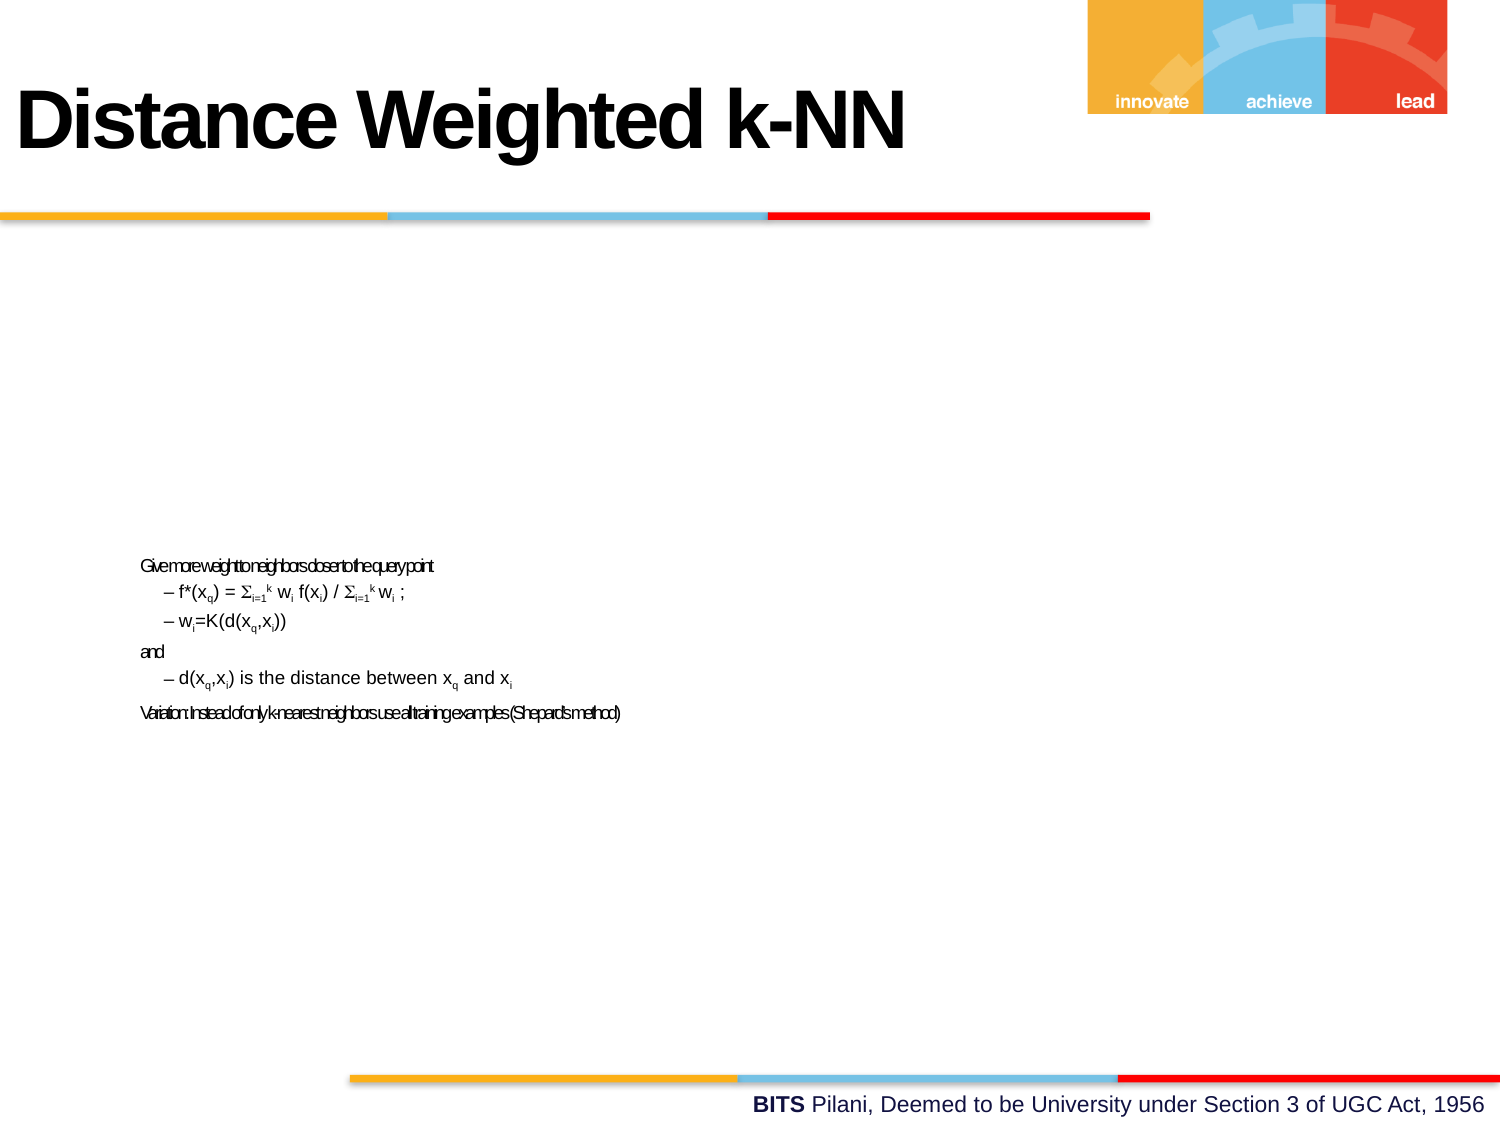

Distance Weighted k-NN
Give more weight to neighbors closer to the query point
f*(xq) = Σi=1k wi f(xi) / Σi=1k wi ;
wi=K(d(xq,xi))

and
d(xq,xi) is the distance between xq and xi

Variation: Instead of only k-nearest neighbors use all training examples (Shepard’s method)